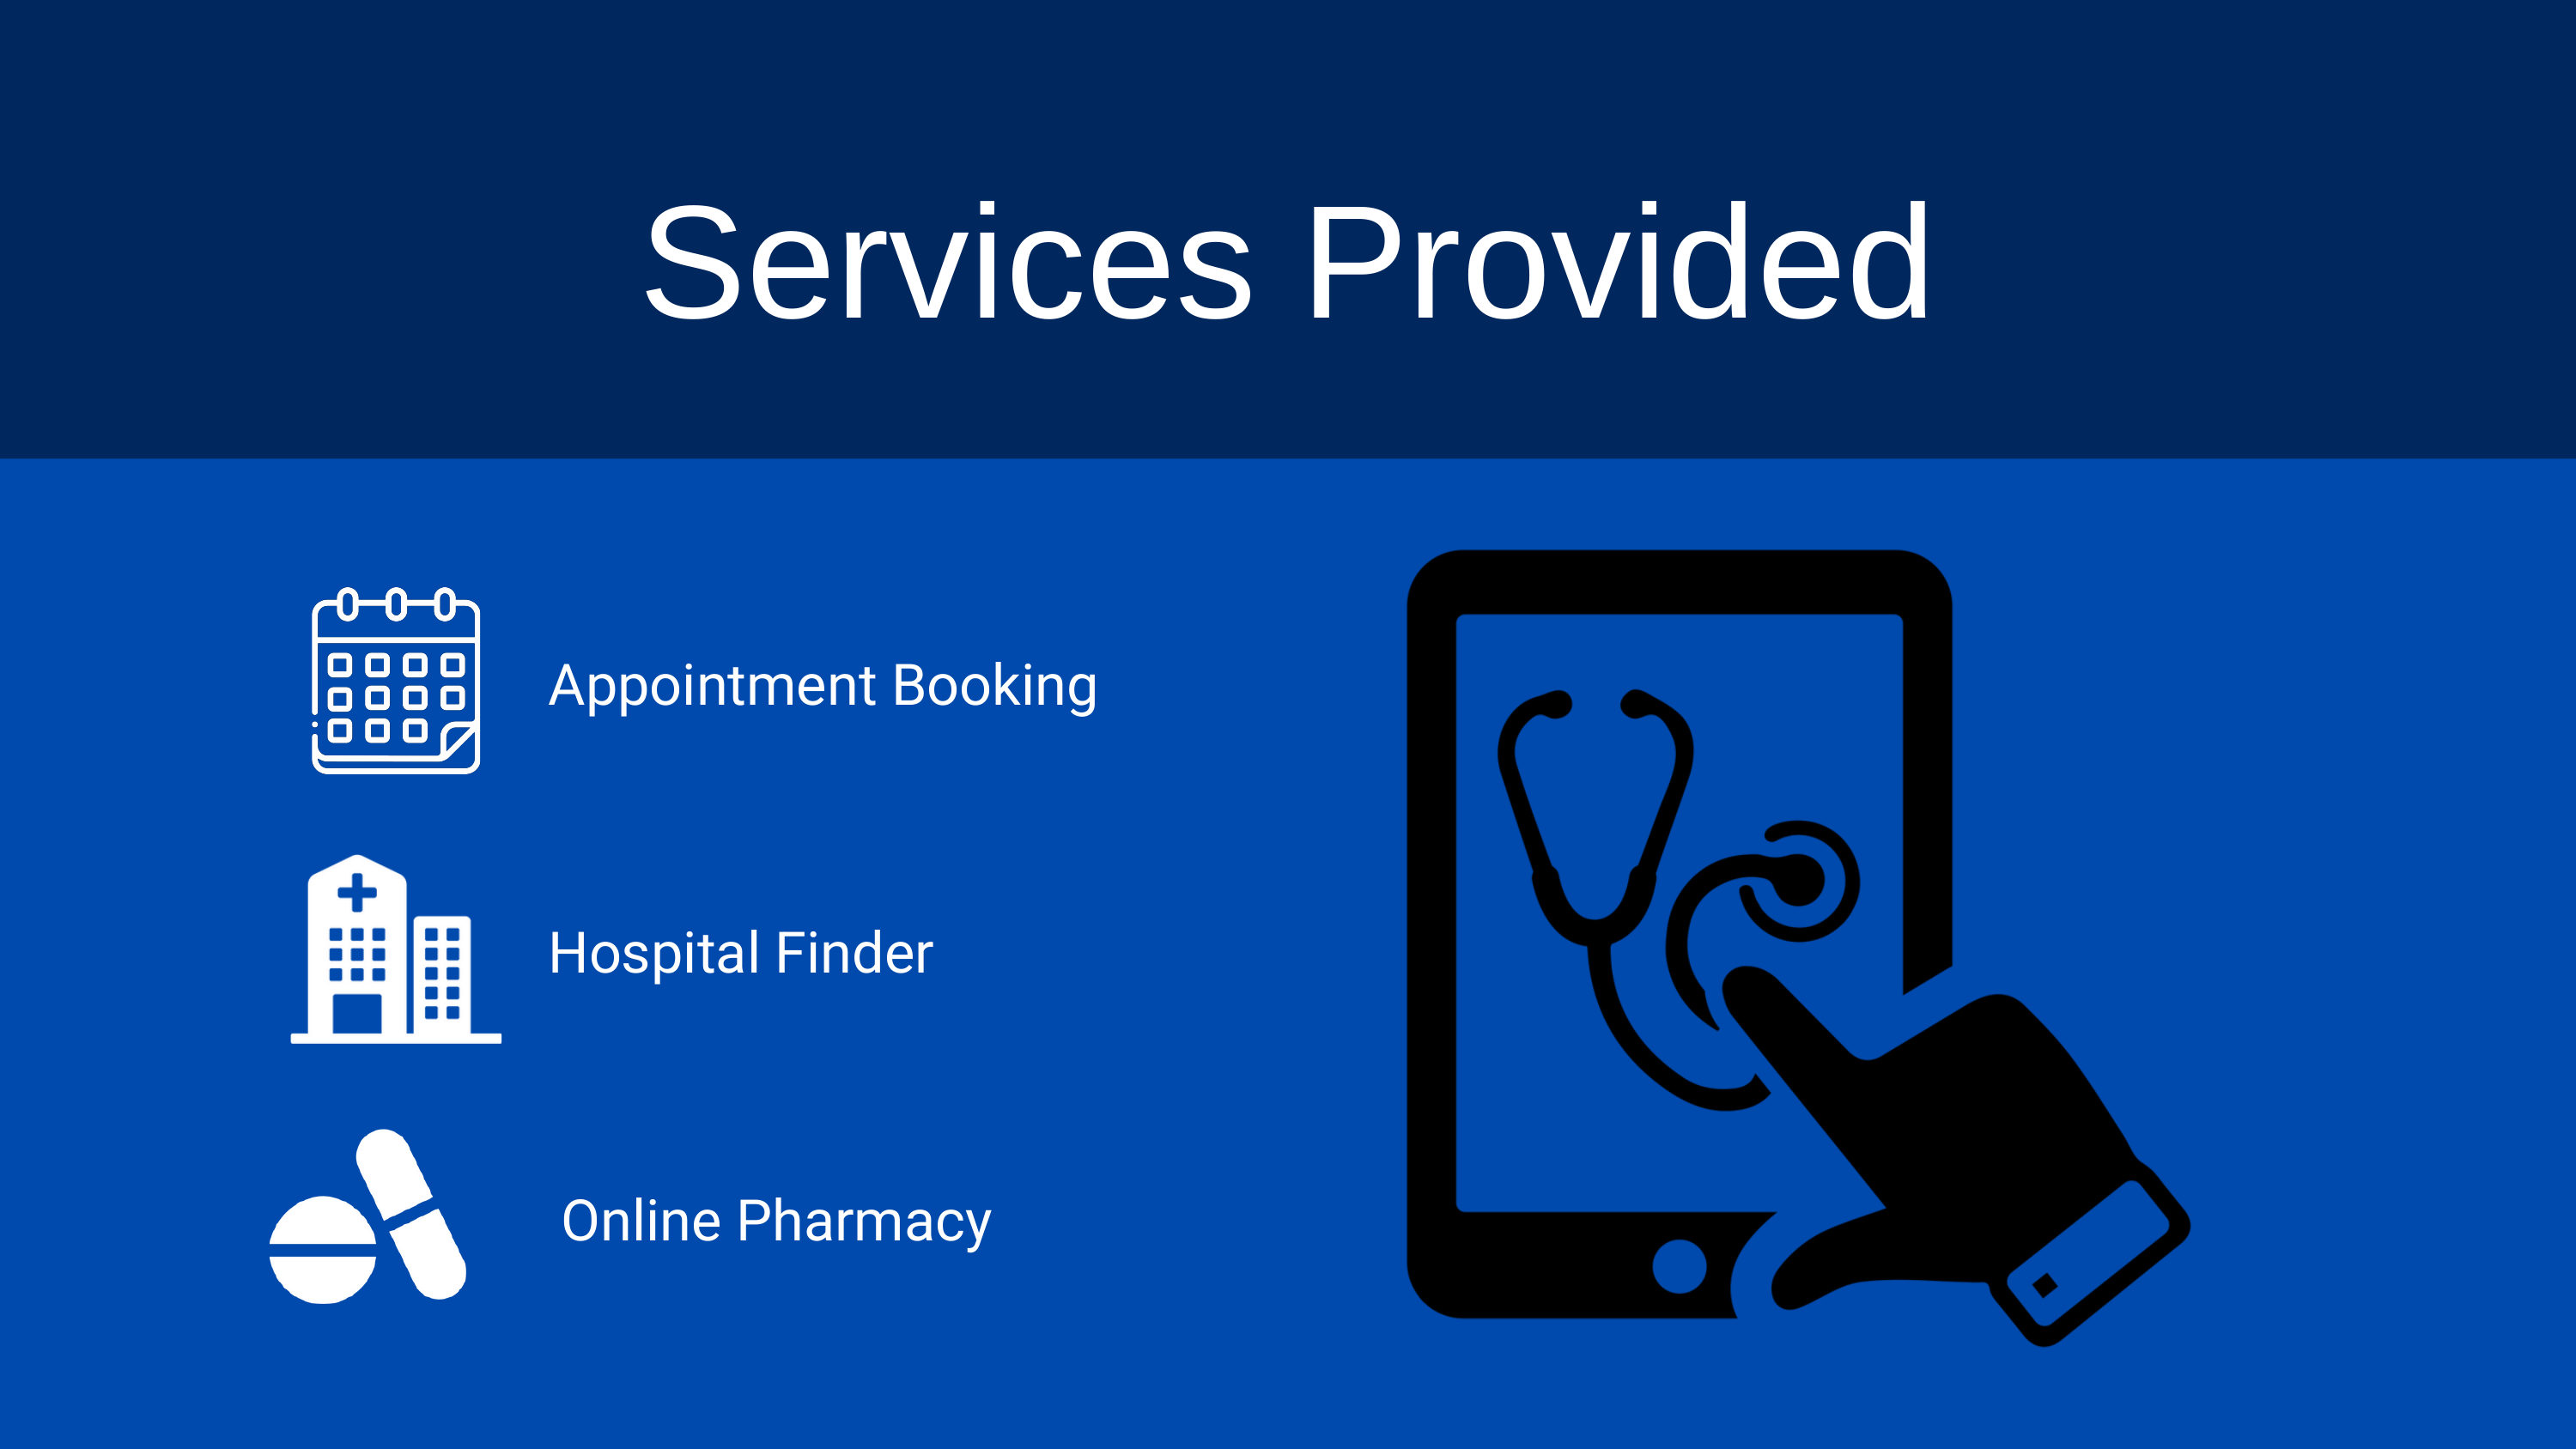

Services Provided

Appointment Booking

Hospital Finder

Online Pharmacy